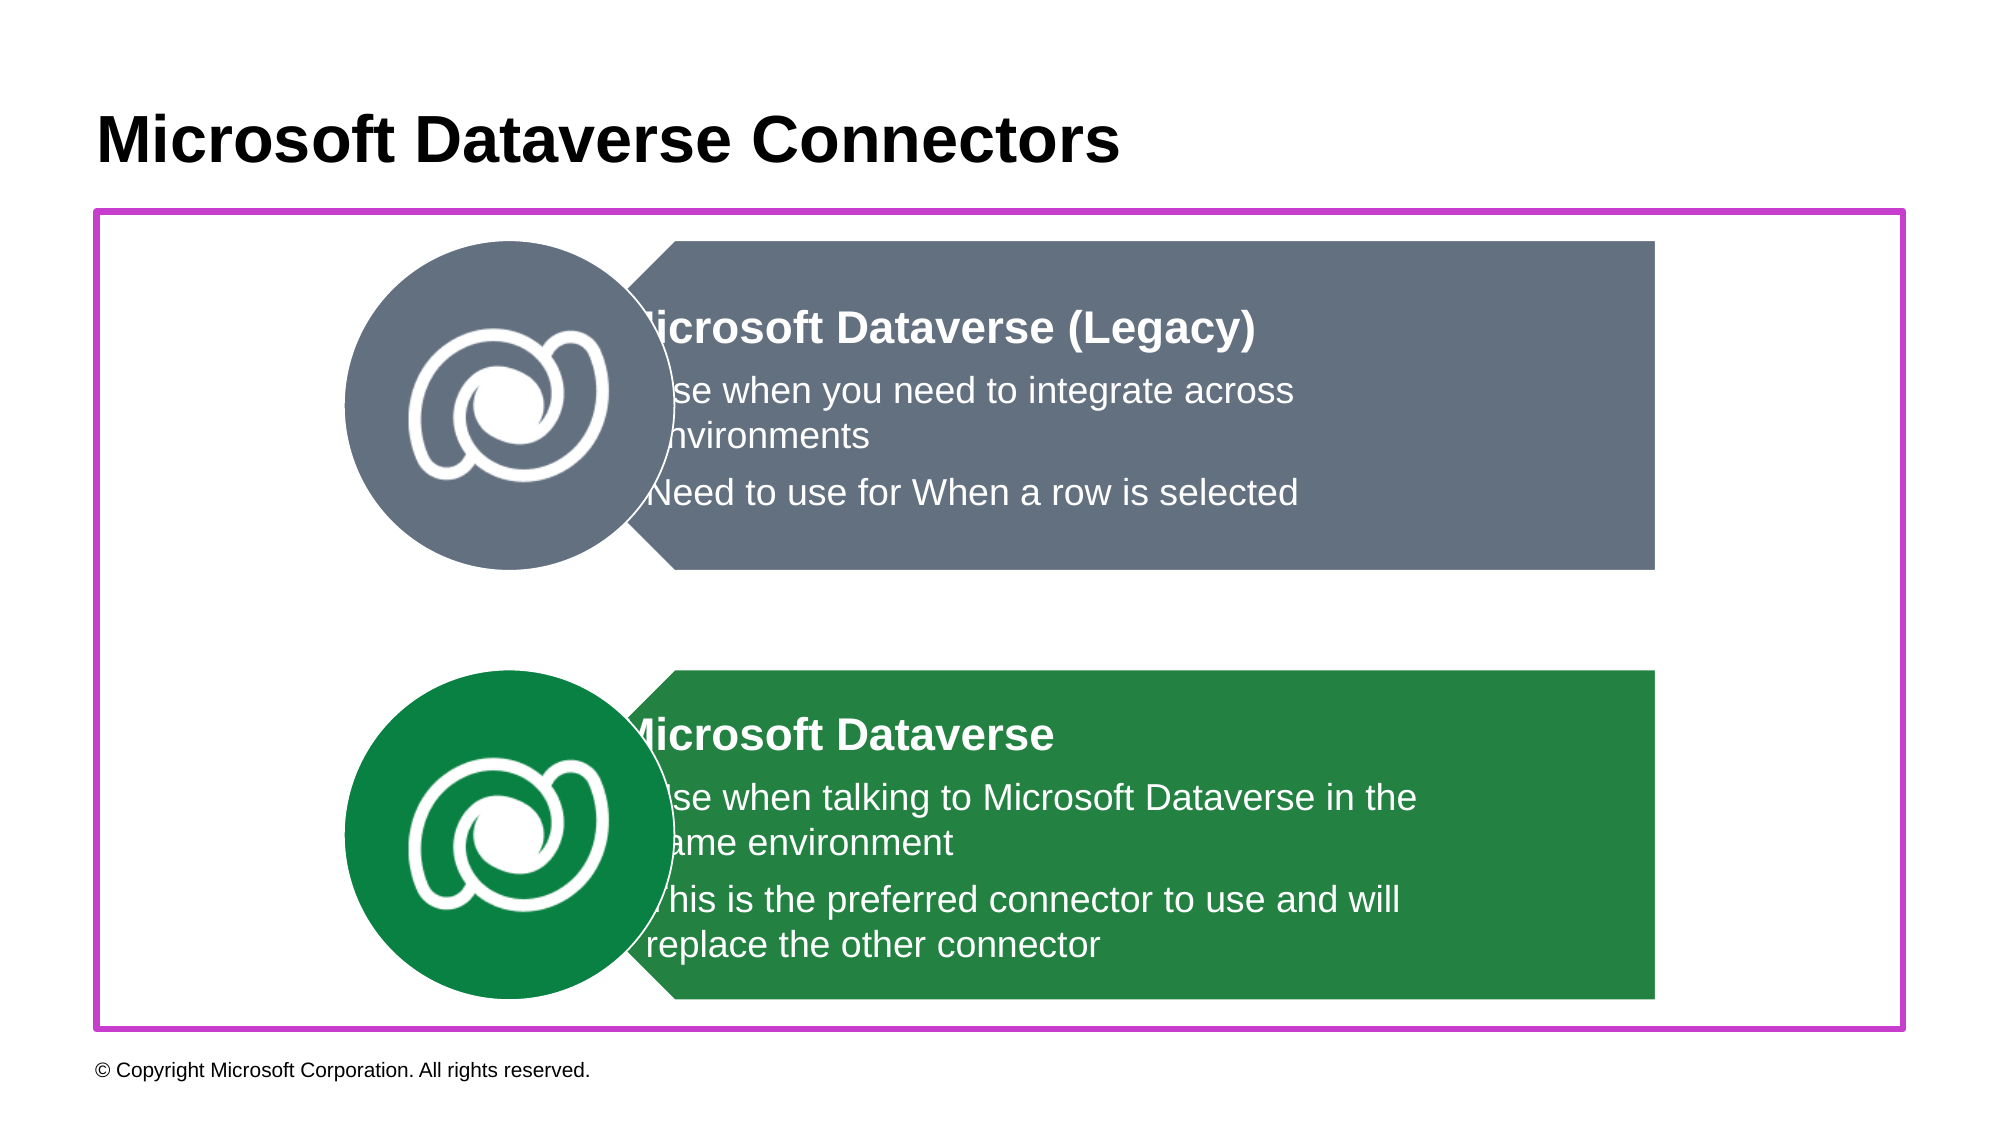

# Microsoft Dataverse Connectors

Microsoft Dataverse (Legacy)
Use when you need to integrate across environments
Need to use for When a row is selected
Microsoft Dataverse
Use when talking to Microsoft Dataverse in the same environment
This is the preferred connector to use and will replace the other connector